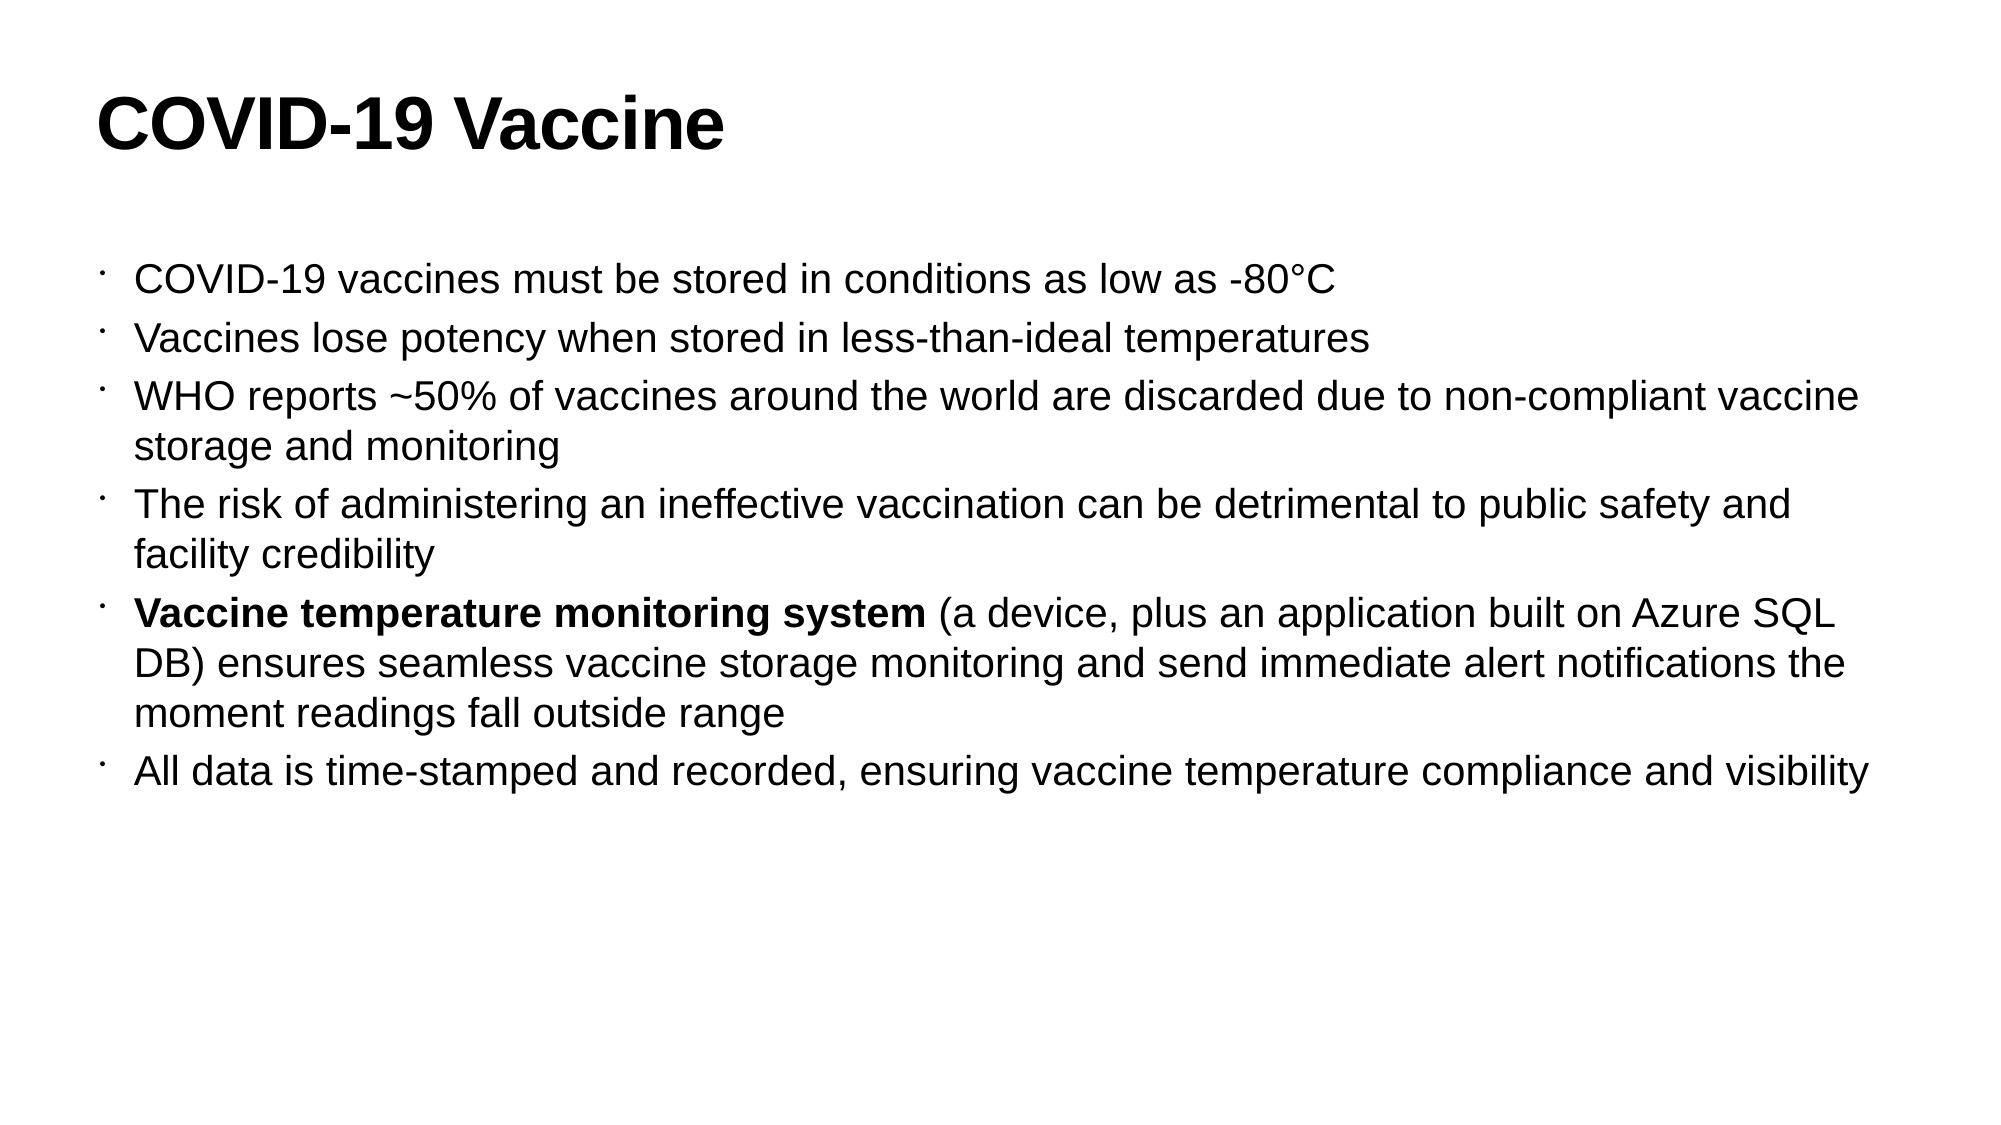

# COVID-19 Vaccine
COVID-19 vaccines must be stored in conditions as low as -80°C
Vaccines lose potency when stored in less-than-ideal temperatures
WHO reports ~50% of vaccines around the world are discarded due to non-compliant vaccine storage and monitoring
The risk of administering an ineffective vaccination can be detrimental to public safety and facility credibility
Vaccine temperature monitoring system (a device, plus an application built on Azure SQL DB) ensures seamless vaccine storage monitoring and send immediate alert notifications the moment readings fall outside range
All data is time-stamped and recorded, ensuring vaccine temperature compliance and visibility